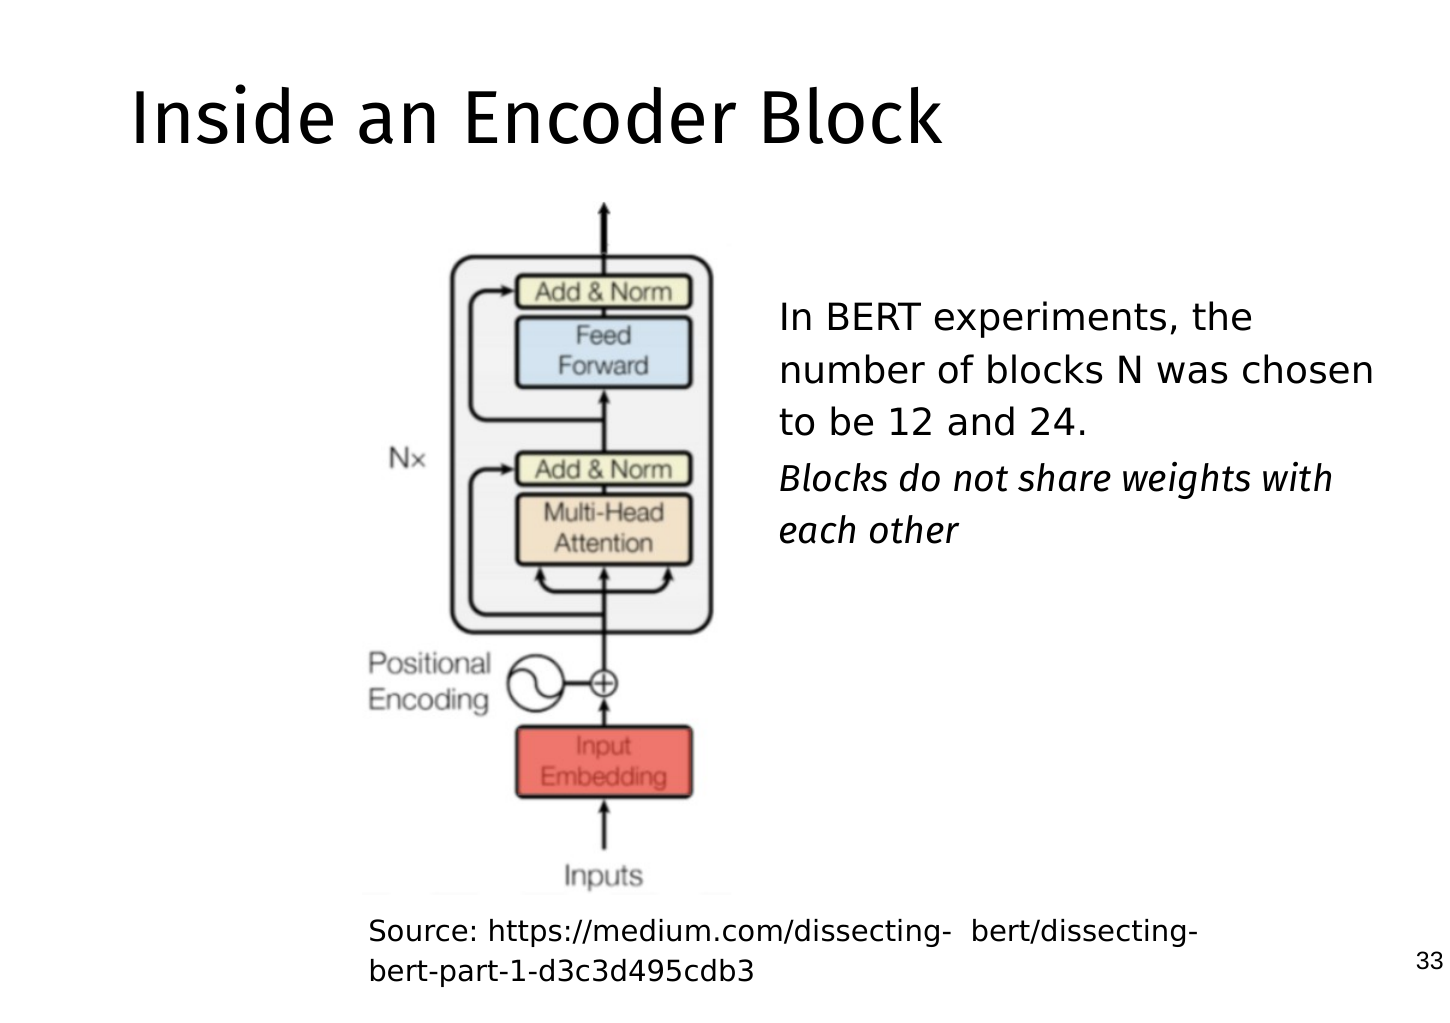

Inside an Encoder Block

In BERT experiments, the number of blocks N was chosen to be 12 and 24.
Blocks do not share weights with  each other
Source: https://medium.com/dissecting-  bert/dissecting-bert-part-1-d3c3d495cdb3
33